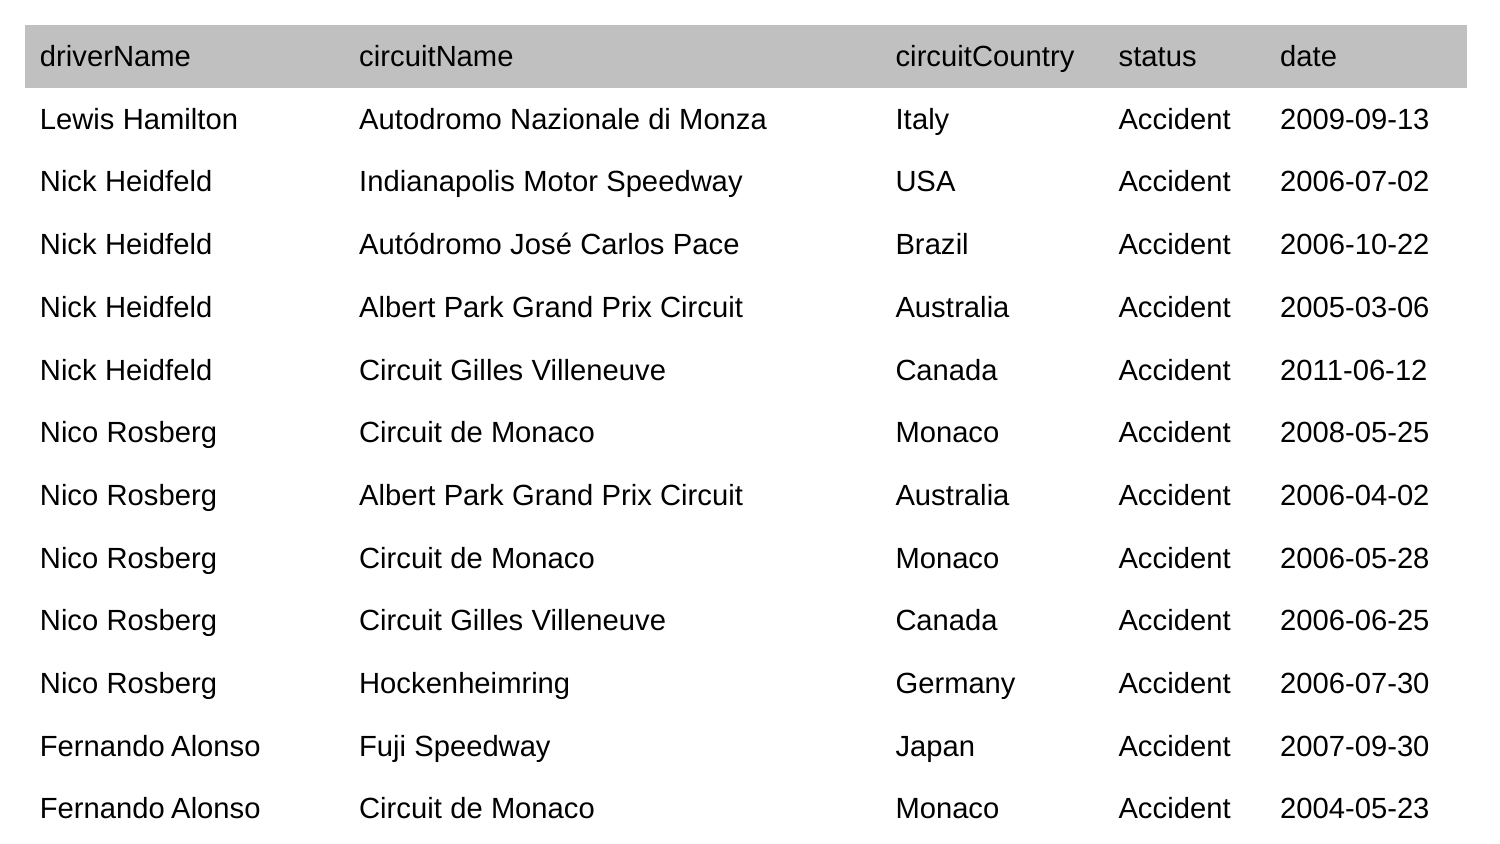

| driverName | circuitName | circuitCountry | status | date |
| --- | --- | --- | --- | --- |
| Lewis Hamilton | Autodromo Nazionale di Monza | Italy | Accident | 2009-09-13 |
| Nick Heidfeld | Indianapolis Motor Speedway | USA | Accident | 2006-07-02 |
| Nick Heidfeld | Autódromo José Carlos Pace | Brazil | Accident | 2006-10-22 |
| Nick Heidfeld | Albert Park Grand Prix Circuit | Australia | Accident | 2005-03-06 |
| Nick Heidfeld | Circuit Gilles Villeneuve | Canada | Accident | 2011-06-12 |
| Nico Rosberg | Circuit de Monaco | Monaco | Accident | 2008-05-25 |
| Nico Rosberg | Albert Park Grand Prix Circuit | Australia | Accident | 2006-04-02 |
| Nico Rosberg | Circuit de Monaco | Monaco | Accident | 2006-05-28 |
| Nico Rosberg | Circuit Gilles Villeneuve | Canada | Accident | 2006-06-25 |
| Nico Rosberg | Hockenheimring | Germany | Accident | 2006-07-30 |
| Fernando Alonso | Fuji Speedway | Japan | Accident | 2007-09-30 |
| Fernando Alonso | Circuit de Monaco | Monaco | Accident | 2004-05-23 |
| Fernando Alonso | Autódromo José Carlos Pace | Brazil | Accident | 2009-10-18 |
| Fernando Alonso | Circuit de Spa-Francorchamps | Belgium | Accident | 2010-08-29 |
| Fernando Alonso | Circuit de Spa-Francorchamps | Belgium | Accident | 2018-08-26 |
| Heikki Kovalainen | Circuit de Barcelona-Catalunya | Spain | Accident | 2008-04-27 |
| Heikki Kovalainen | Autódromo José Carlos Pace | Brazil | Accident | 2007-10-21 |
| Heikki Kovalainen | Circuit de Monaco | Monaco | Accident | 2009-05-24 |
| Heikki Kovalainen | Circuit de Barcelona-Catalunya | Spain | Accident | 2011-05-22 |
| Kazuki Nakajima | Circuit Gilles Villeneuve | Canada | Accident | 2008-06-08 |
| Kazuki Nakajima | Albert Park Grand Prix Circuit | Australia | Accident | 2009-03-29 |
| Kazuki Nakajima | Circuit de Monaco | Monaco | Accident | 2009-05-24 |
| Kazuki Nakajima | Autódromo José Carlos Pace | Brazil | Accident | 2009-10-18 |
| Kimi Räikkönen | Marina Bay Street Circuit | Singapore | Accident | 2008-09-28 |
| Kimi Räikkönen | Sepang International Circuit | Malaysia | Accident | 2006-03-19 |
| Kimi Räikkönen | Indianapolis Motor Speedway | USA | Accident | 2006-07-02 |
| Kimi Räikkönen | Nürburgring | Germany | Accident | 2005-05-29 |
| Kimi Räikkönen | Hockenheimring | Germany | Accident | 2003-08-03 |
| Kimi Räikkönen | Yas Marina Circuit | UAE | Accident | 2013-11-03 |
| Kimi Räikkönen | Circuit de Monaco | Monaco | Accident | 2016-05-29 |
| Kimi Räikkönen | Marina Bay Street Circuit | Singapore | Accident | 2017-09-17 |
| Robert Kubica | Circuit Gilles Villeneuve | Canada | Accident | 2007-06-10 |
| Timo Glock | Albert Park Grand Prix Circuit | Australia | Accident | 2008-03-16 |
| Timo Glock | Marina Bay Street Circuit | Singapore | Accident | 2011-09-25 |
| Takuma Sato | Circuit Gilles Villeneuve | Canada | Accident | 2006-06-25 |
| Takuma Sato | Indianapolis Motor Speedway | USA | Accident | 2006-07-02 |
| Takuma Sato | Circuit de Spa-Francorchamps | Belgium | Accident | 2005-09-11 |
| Nelson Piquet Jr. | Circuit de Monaco | Monaco | Accident | 2008-05-25 |
| Nelson Piquet Jr. | Marina Bay Street Circuit | Singapore | Accident | 2008-09-28 |
| Nelson Piquet Jr. | Autódromo José Carlos Pace | Brazil | Accident | 2008-11-02 |
| Felipe Massa | Albert Park Grand Prix Circuit | Australia | Accident | 2006-04-02 |
| Felipe Massa | Circuit Gilles Villeneuve | Canada | Accident | 2004-06-13 |
| Felipe Massa | Circuit de Monaco | Monaco | Accident | 2002-05-26 |
| Felipe Massa | Suzuka Circuit | Japan | Accident | 2002-10-13 |
| Felipe Massa | Suzuka Circuit | Japan | Accident | 2010-10-10 |
| Felipe Massa | Circuit de Monaco | Monaco | Accident | 2011-05-29 |
| Felipe Massa | Circuit de Monaco | Monaco | Accident | 2013-05-26 |
| David Coulthard | Circuit de Monaco | Monaco | Accident | 2008-05-25 |
| David Coulthard | Autodromo Nazionale di Monza | Italy | Accident | 2007-09-09 |
| David Coulthard | Nürburgring | Germany | Accident | 2006-05-07 |
| David Coulthard | Circuit de Monaco | Monaco | Accident | 2005-05-22 |
| David Coulthard | Hungaroring | Hungary | Accident | 2005-07-31 |
| David Coulthard | Autódromo José Carlos Pace | Brazil | Accident | 2005-09-25 |
| David Coulthard | Adelaide Street Circuit | Australia | Accident | 1995-11-12 |
| Jarno Trulli | Circuit Gilles Villeneuve | Canada | Accident | 2007-06-10 |
| Jarno Trulli | Albert Park Grand Prix Circuit | Australia | Accident | 2006-04-02 |
| Jarno Trulli | Circuit de Spa-Francorchamps | Belgium | Accident | 2005-09-11 |
| Jarno Trulli | Suzuka Circuit | Japan | Accident | 2005-10-09 |
| Jarno Trulli | Silverstone Circuit | UK | Accident | 2004-07-11 |
| Jarno Trulli | Circuit Gilles Villeneuve | Canada | Accident | 2003-06-15 |
| Jarno Trulli | Autódromo José Carlos Pace | Brazil | Accident | 2009-10-18 |
| Adrian Sutil | Valencia Street Circuit | Spain | Accident | 2008-08-24 |
| Adrian Sutil | Marina Bay Street Circuit | Singapore | Accident | 2008-09-28 |
| Adrian Sutil | Circuit de Monaco | Monaco | Accident | 2007-05-27 |
| Adrian Sutil | Circuit Gilles Villeneuve | Canada | Accident | 2007-06-10 |
| Adrian Sutil | Shanghai International Circuit | China | Accident | 2007-10-07 |
| Adrian Sutil | Autódromo José Carlos Pace | Brazil | Accident | 2009-10-18 |
| Adrian Sutil | Circuit Gilles Villeneuve | Canada | Accident | 2011-06-12 |
| Adrian Sutil | Circuit of the Americas | USA | Accident | 2013-11-17 |
| Adrian Sutil | Circuit de Monaco | Monaco | Accident | 2014-05-25 |
| Adrian Sutil | Suzuka Circuit | Japan | Accident | 2014-10-05 |
| Mark Webber | Silverstone Circuit | UK | Accident | 2006-06-11 |
| Mark Webber | Indianapolis Motor Speedway | USA | Accident | 2006-07-02 |
| Mark Webber | Hungaroring | Hungary | Accident | 2006-08-06 |
| Mark Webber | Suzuka Circuit | Japan | Accident | 2006-10-08 |
| Mark Webber | Nürburgring | Germany | Accident | 2005-05-29 |
| Mark Webber | Autódromo José Carlos Pace | Brazil | Accident | 2003-04-06 |
| Mark Webber | Hockenheimring | Germany | Accident | 2003-08-03 |
| Mark Webber | Indianapolis Motor Speedway | USA | Accident | 2003-09-28 |
| Mark Webber | Korean International Circuit | Korea | Accident | 2010-10-24 |
| Mark Webber | Autodromo Nazionale di Monza | Italy | Accident | 2011-09-11 |
| Jenson Button | Indianapolis Motor Speedway | USA | Accident | 2006-07-02 |
| Jenson Button | Circuit Gilles Villeneuve | Canada | Accident | 2005-06-12 |
| Jenson Button | Autódromo José Carlos Pace | Brazil | Accident | 2003-04-06 |
| Anthony Davidson | Hungaroring | Hungary | Accident | 2007-08-05 |
| Sebastian Vettel | Circuit de Monaco | Monaco | Accident | 2009-05-24 |
| Sebastian Vettel | Autódromo Hermanos Rodríguez | Mexico | Accident | 2015-11-01 |
| Sebastian Vettel | Marina Bay Street Circuit | Singapore | Accident | 2017-09-17 |
| Sebastian Vettel | Hockenheimring | Germany | Accident | 2018-07-22 |
| Sebastian Vettel | Albert Park Grand Prix Circuit | Australia | Accident | 2022-04-10 |
| Giancarlo Fisichella | Autodromo Nazionale di Monza | Italy | Accident | 2008-09-14 |
| Giancarlo Fisichella | Autodromo Enzo e Dino Ferrari | Italy | Accident | 2005-04-24 |
| Giancarlo Fisichella | Circuit de Spa-Francorchamps | Belgium | Accident | 2005-09-11 |
| Giancarlo Fisichella | Nürburgring | Germany | Accident | 2002-06-23 |
| Rubens Barrichello | Albert Park Grand Prix Circuit | Australia | Accident | 2003-03-09 |
| Rubens Barrichello | Hockenheimring | Germany | Accident | 2003-08-03 |
| Rubens Barrichello | Hungaroring | Hungary | Accident | 1993-08-15 |
| Ralf Schumacher | Silverstone Circuit | UK | Accident | 2006-06-11 |
| Ralf Schumacher | Hockenheimring | Germany | Accident | 2003-08-03 |
| Ralf Schumacher | Indianapolis Motor Speedway | USA | Accident | 2003-09-28 |
| [ limitado a 100 resultados por razões técnicas ] |  |  |  |  |